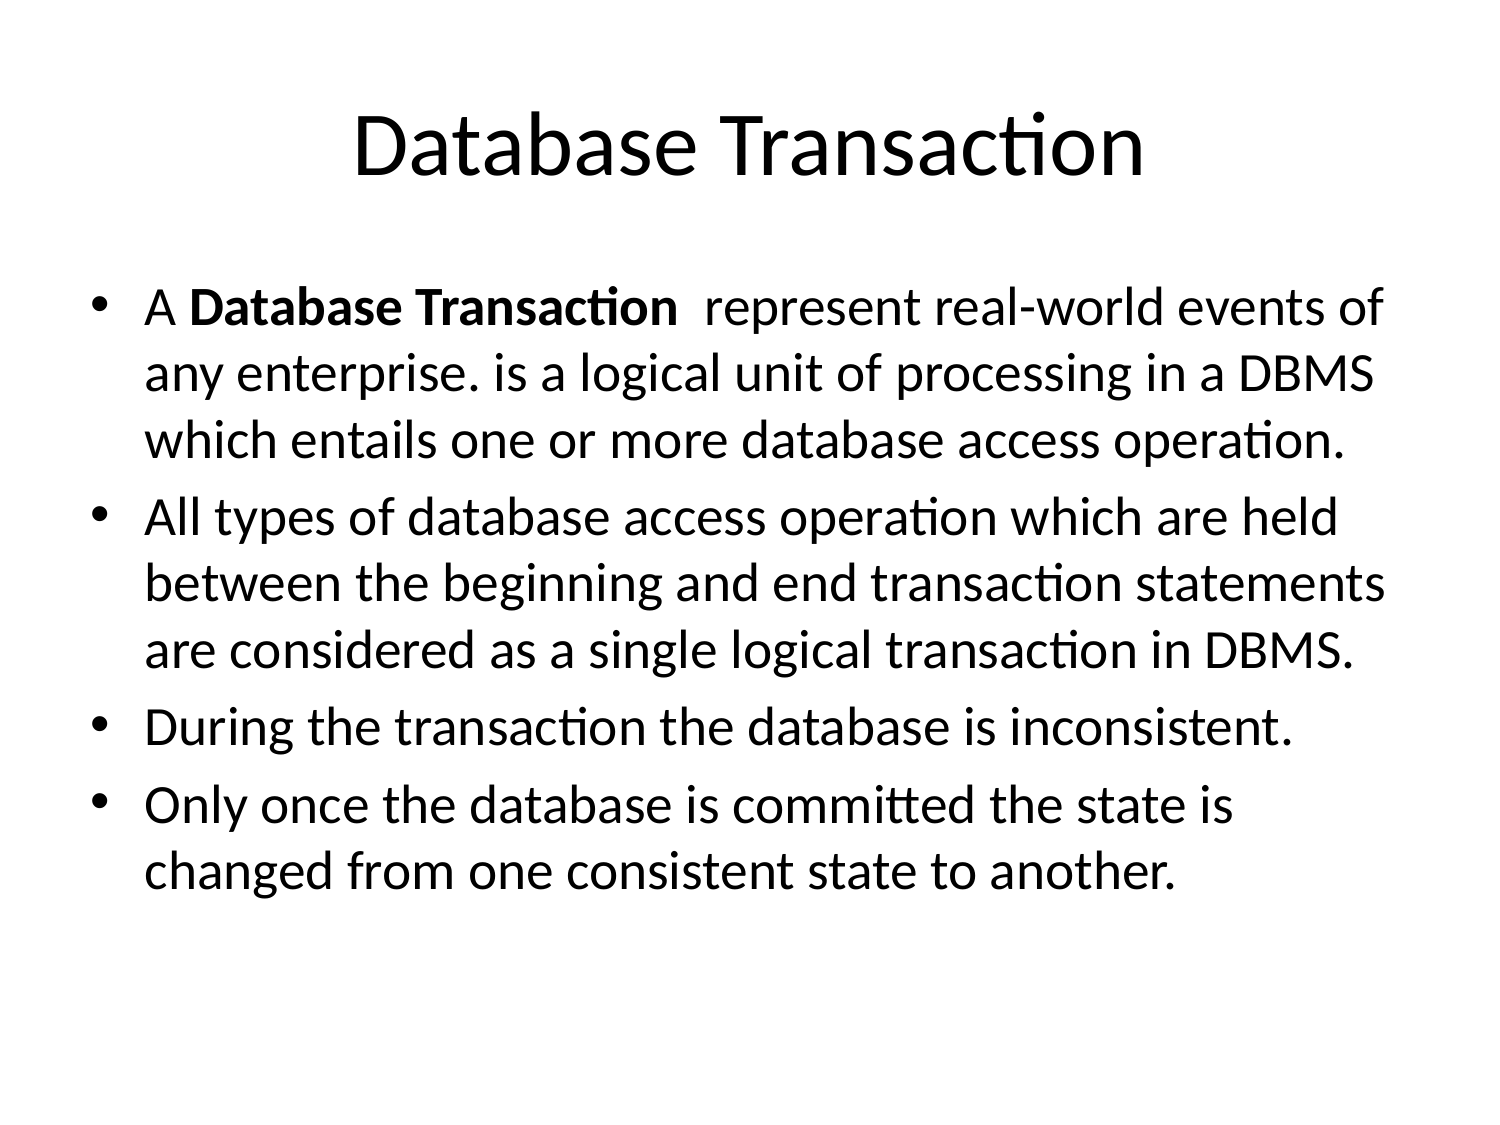

# Database Transaction
A Database Transaction  represent real-world events of any enterprise. is a logical unit of processing in a DBMS which entails one or more database access operation.
All types of database access operation which are held between the beginning and end transaction statements are considered as a single logical transaction in DBMS.
During the transaction the database is inconsistent.
Only once the database is committed the state is changed from one consistent state to another.